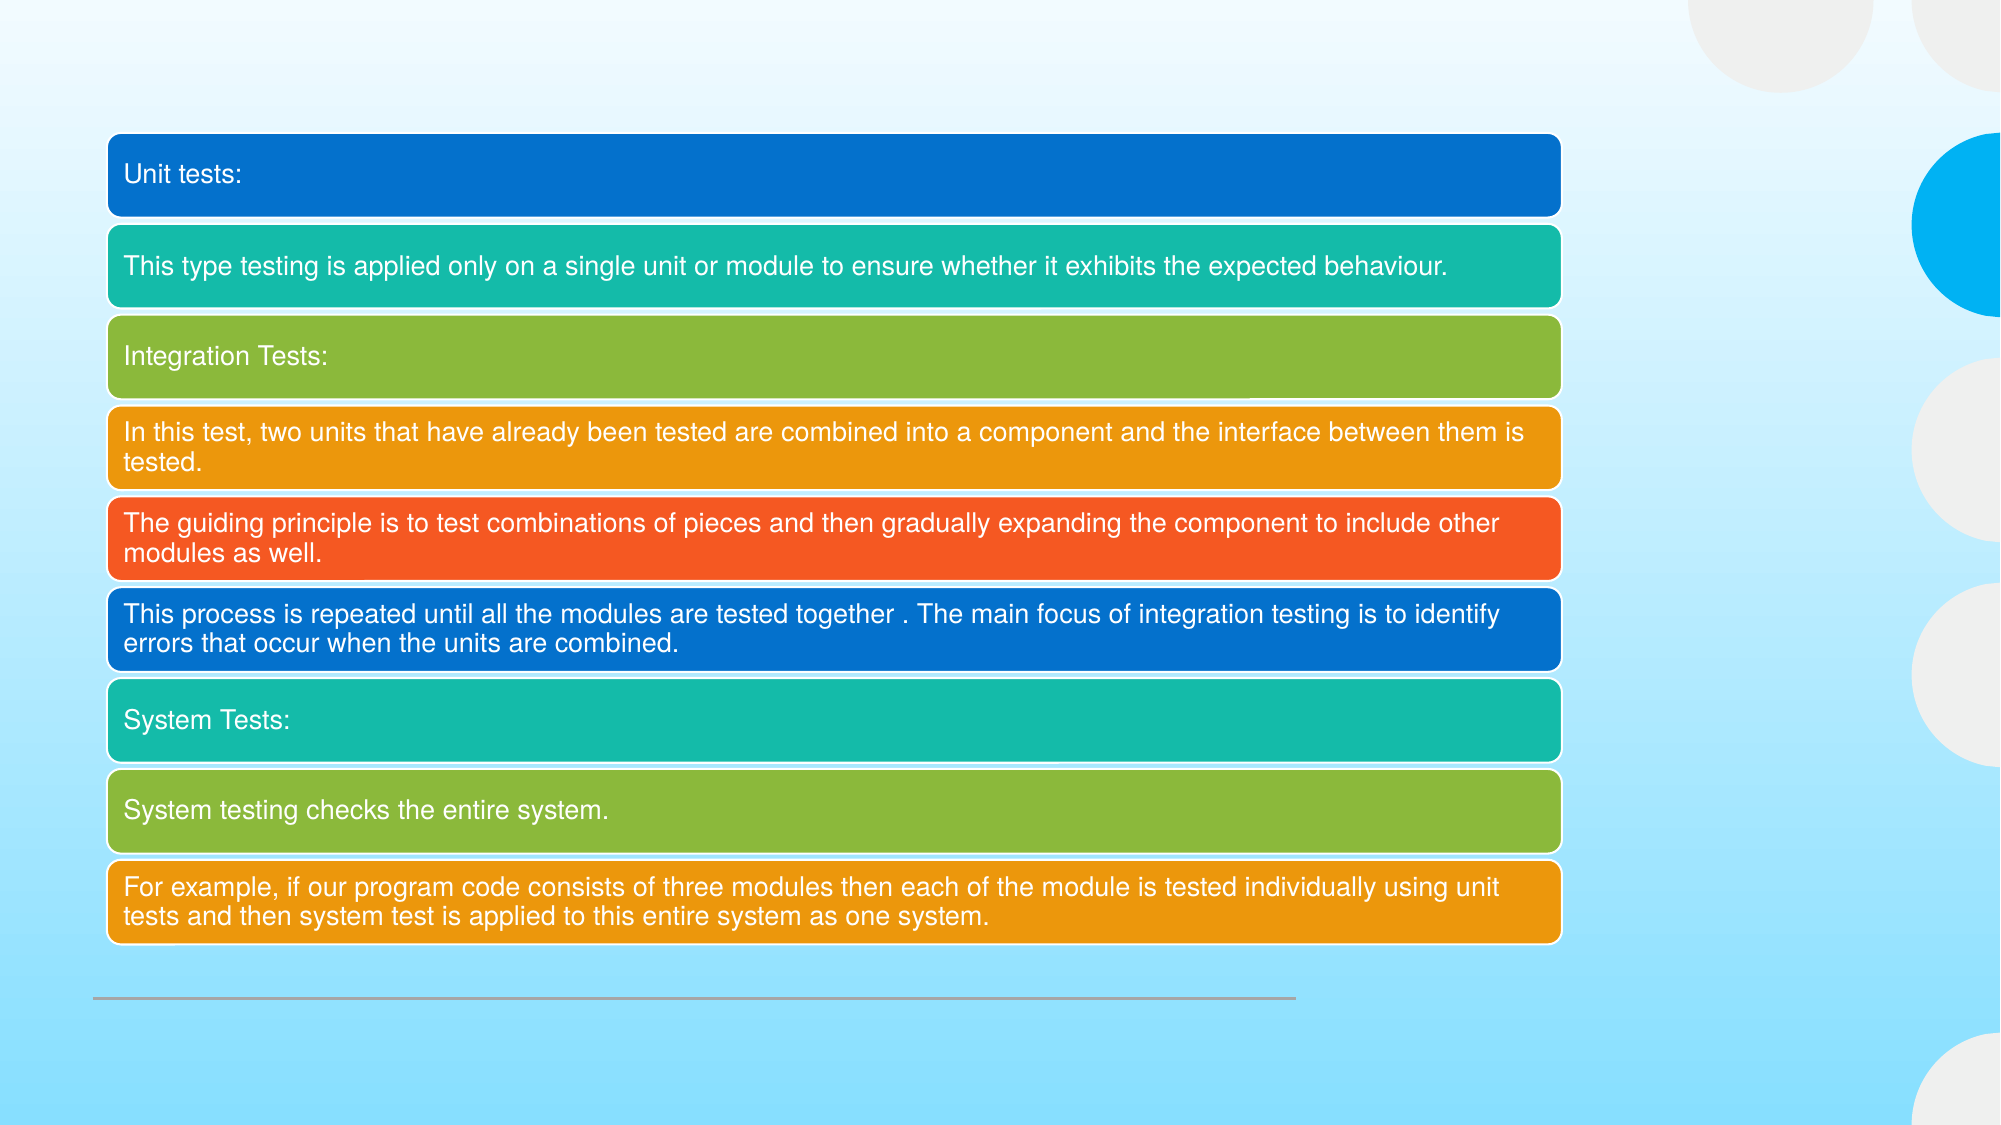

Unit tests:
This type testing is applied only on a single unit or module to ensure whether it exhibits the expected behaviour.
Integration Tests:
In this test, two units that have already been tested are combined into a component and the interface between them is tested.
The guiding principle is to test combinations of pieces and then gradually expanding the component to include other modules as well.
This process is repeated until all the modules are tested together . The main focus of integration testing is to identify errors that occur when the units are combined.
System Tests:
System testing checks the entire system.
For example, if our program code consists of three modules then each of the module is tested individually using unit tests and then system test is applied to this entire system as one system.